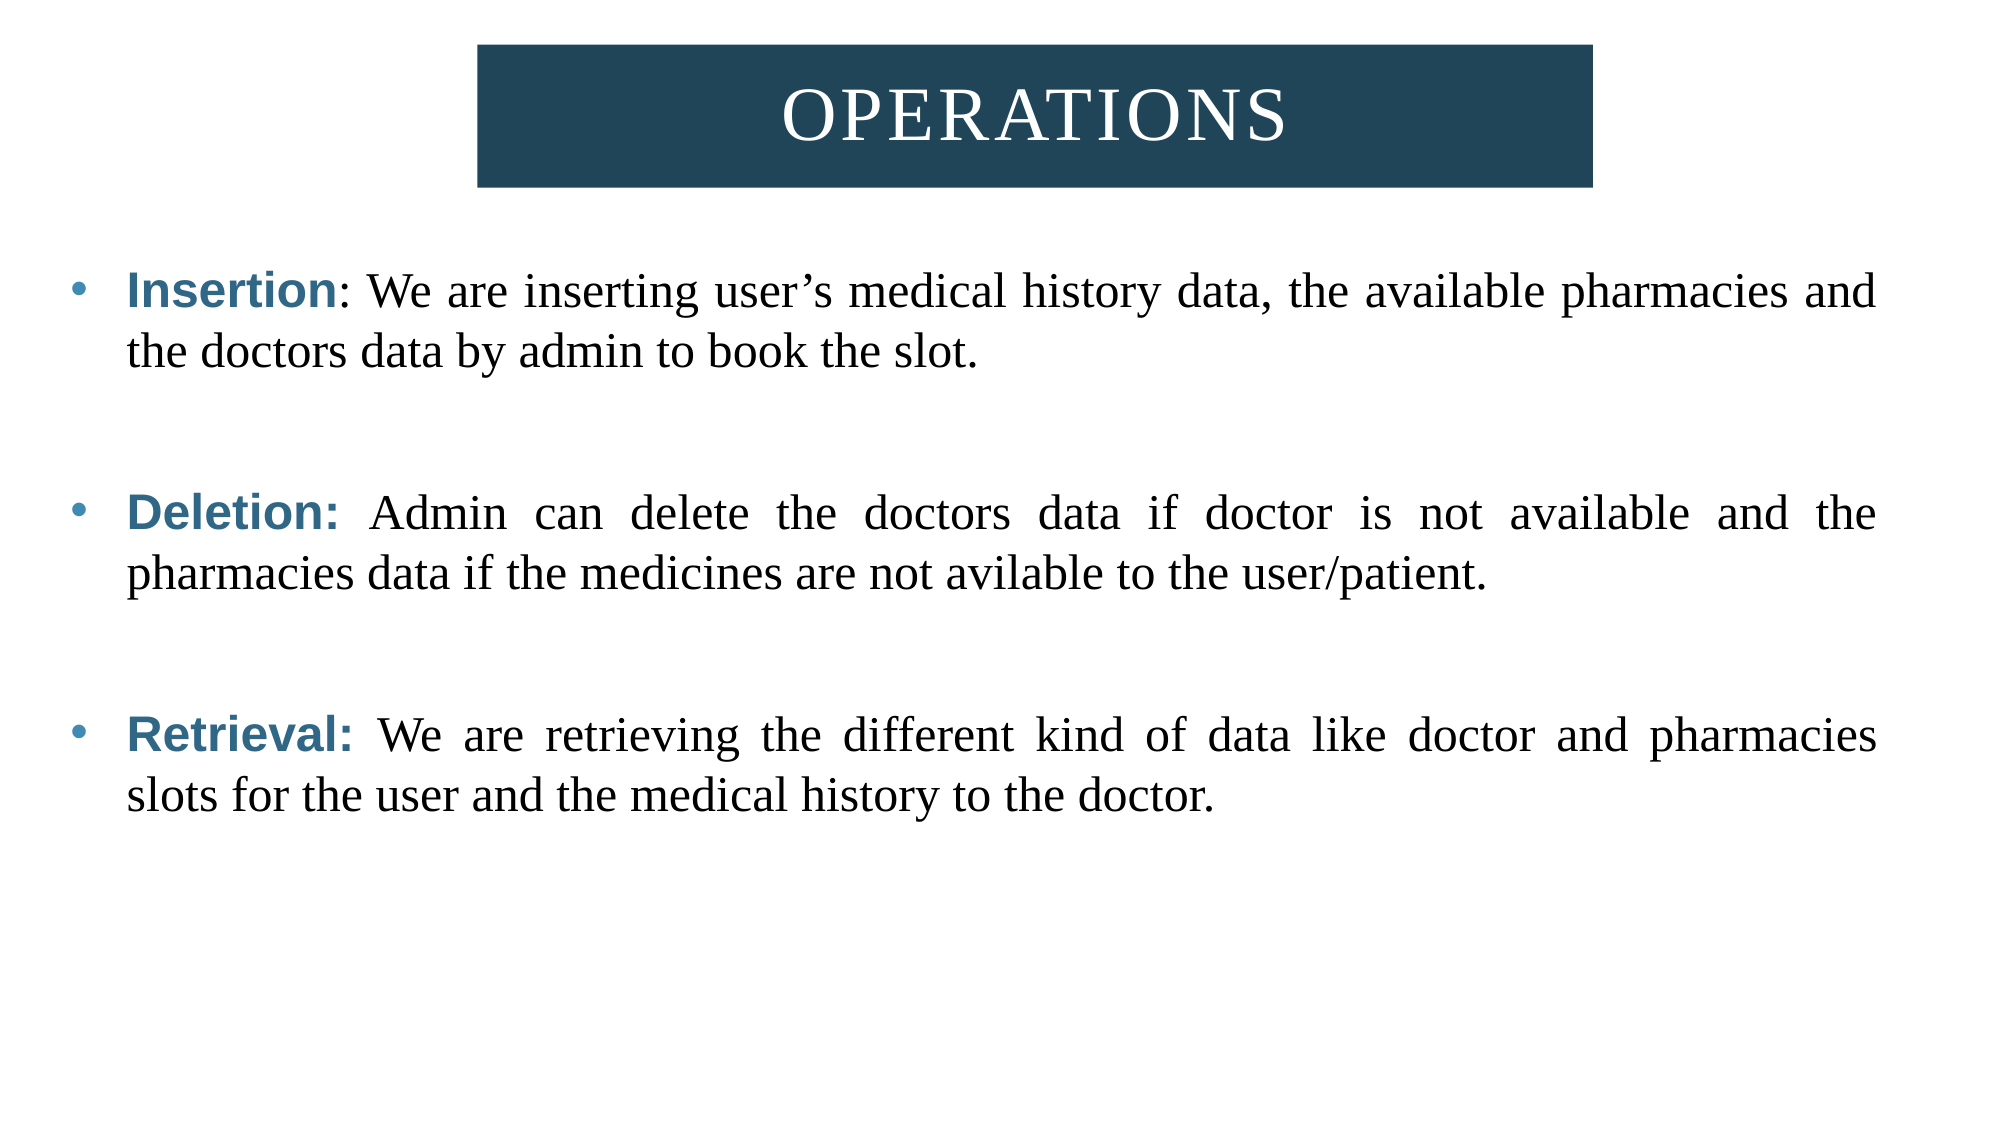

# OPERATIONS
Insertion: We are inserting user’s medical history data, the available pharmacies and the doctors data by admin to book the slot.

Deletion: Admin can delete the doctors data if doctor is not available and the pharmacies data if the medicines are not avilable to the user/patient.

Retrieval: We are retrieving the different kind of data like doctor and pharmacies slots for the user and the medical history to the doctor.